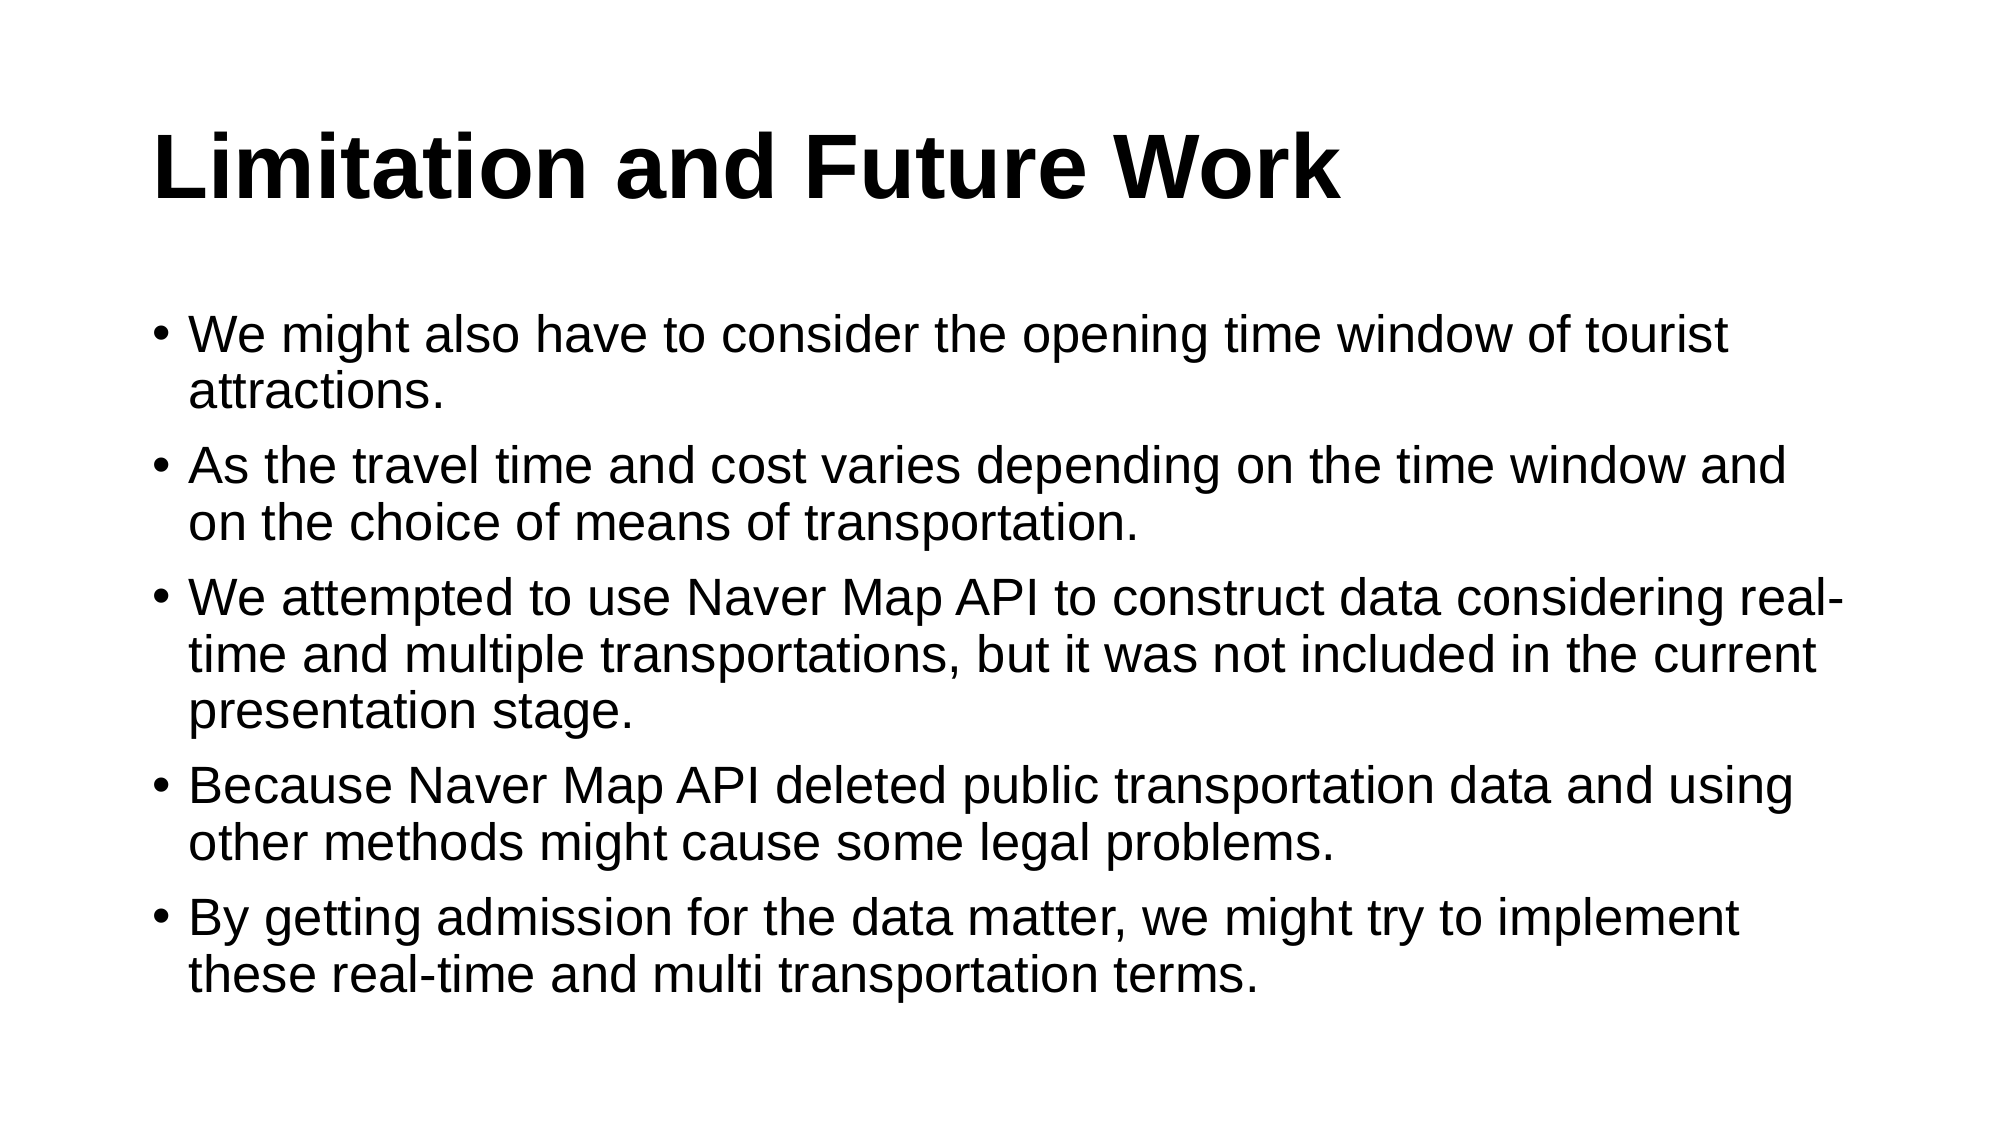

# Limitation and Future Work
We might also have to consider the opening time window of tourist attractions.
As the travel time and cost varies depending on the time window and on the choice of means of transportation.
We attempted to use Naver Map API to construct data considering real-time and multiple transportations, but it was not included in the current presentation stage.
Because Naver Map API deleted public transportation data and using other methods might cause some legal problems.
By getting admission for the data matter, we might try to implement these real-time and multi transportation terms.